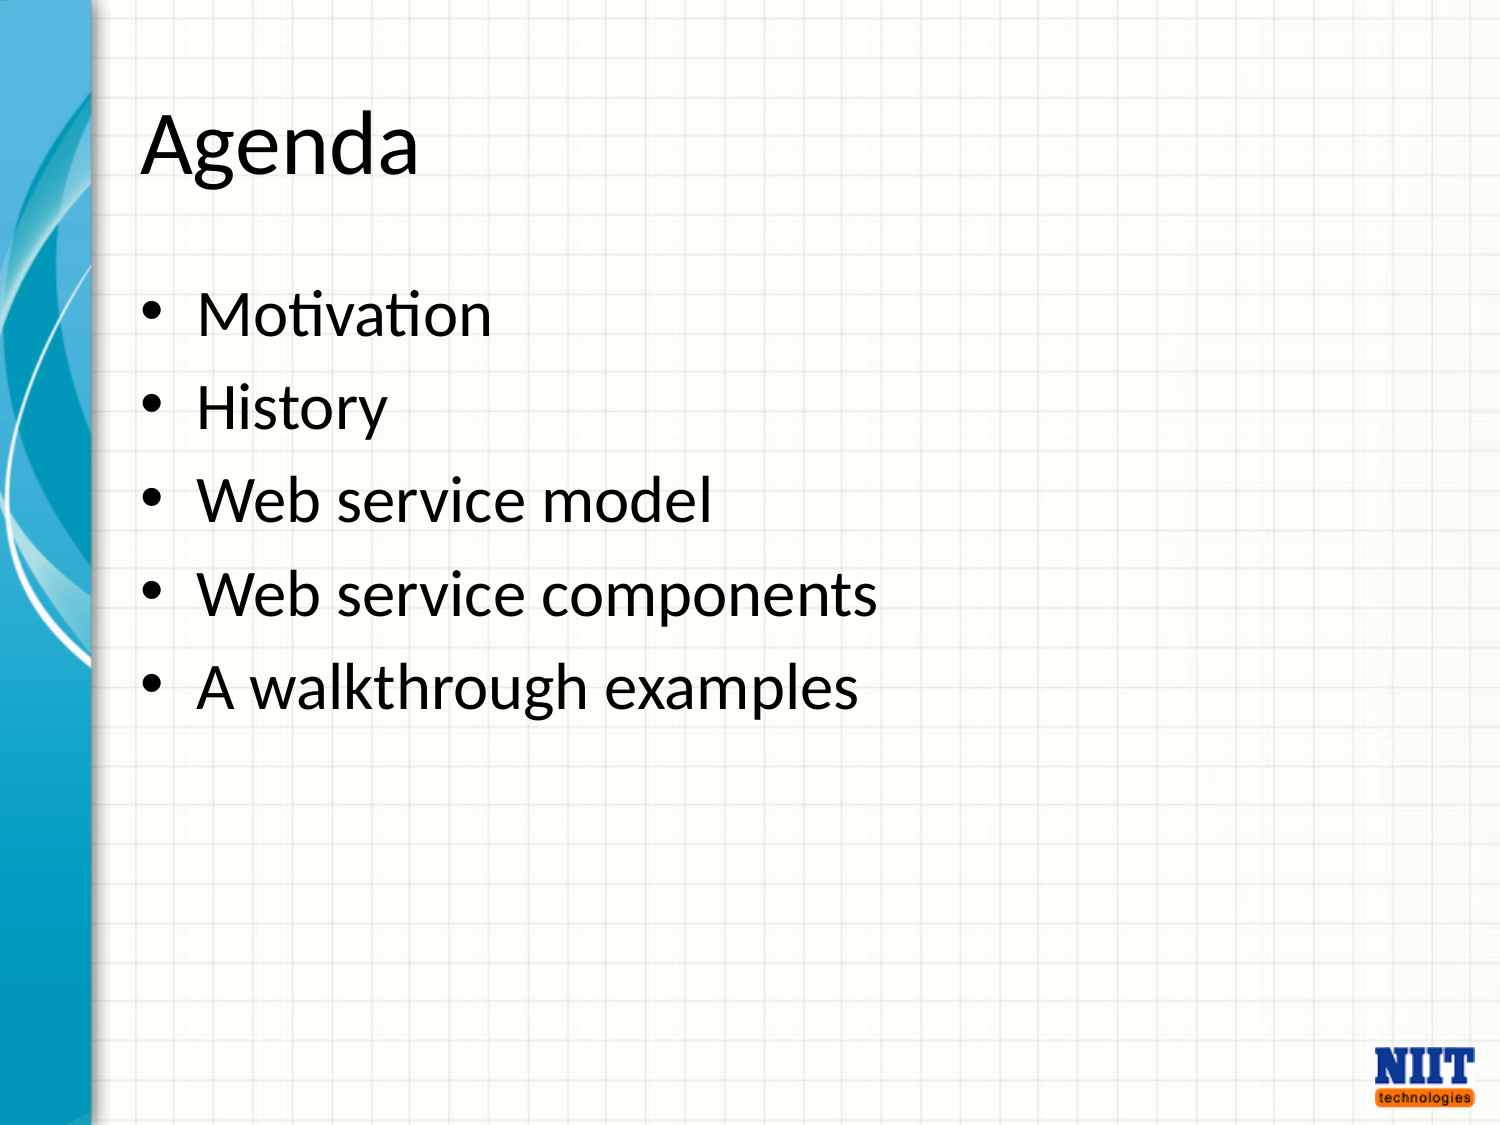

# Agenda
Motivation
History
Web service model
Web service components
A walkthrough examples